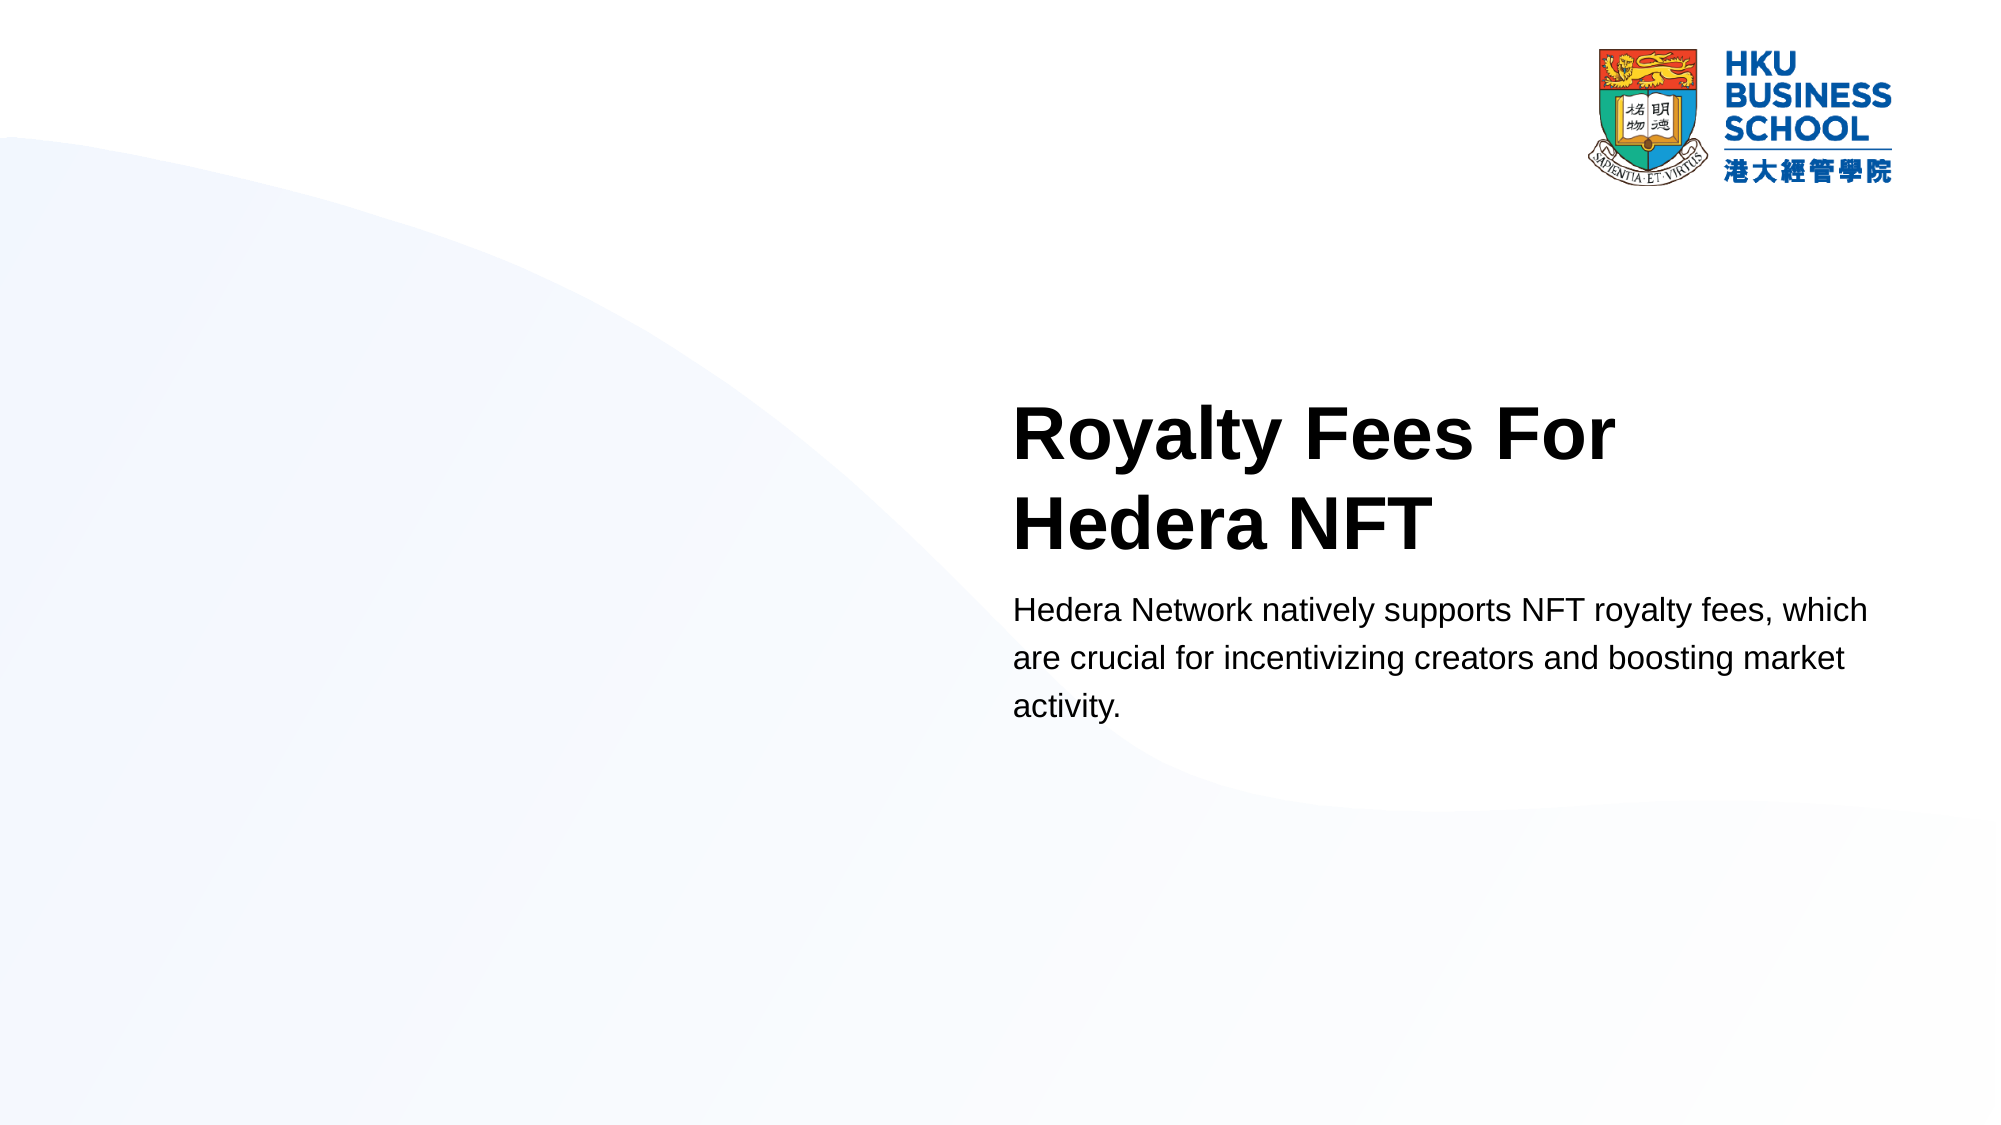

# Royalty Fees For Hedera NFT
Hedera Network natively supports NFT royalty fees, which are crucial for incentivizing creators and boosting market activity.